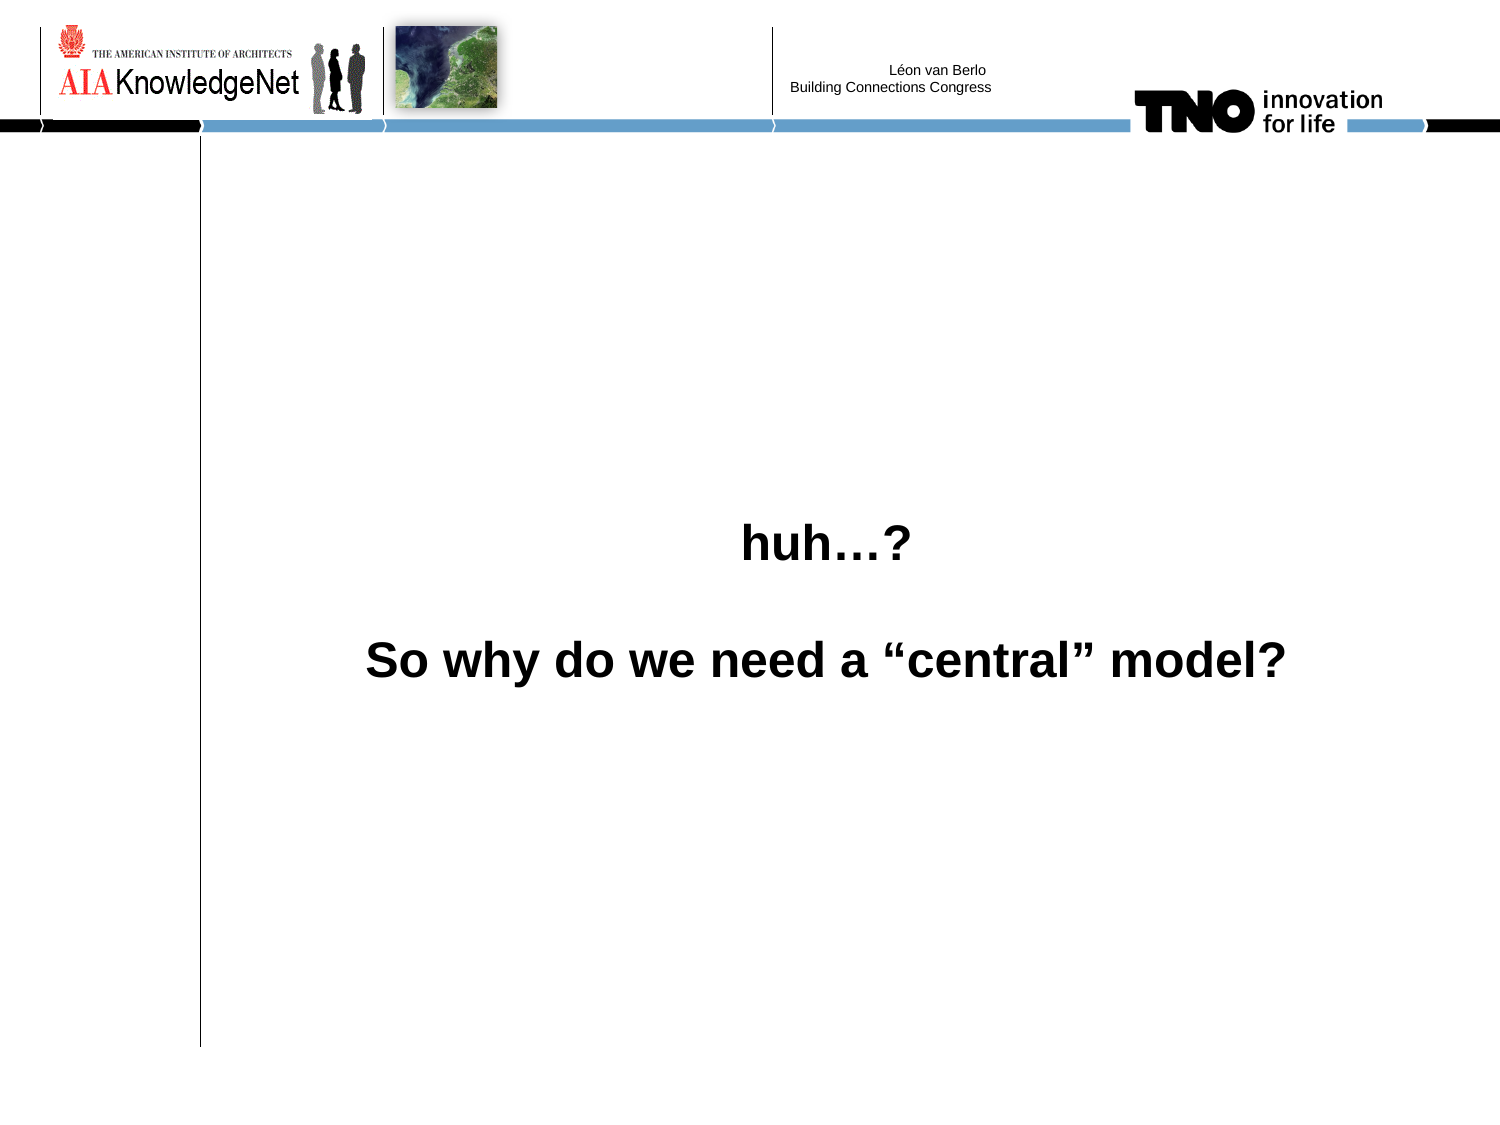

Léon van Berlo
Building Connections Congress
# huh…? So why do we need a “central” model?